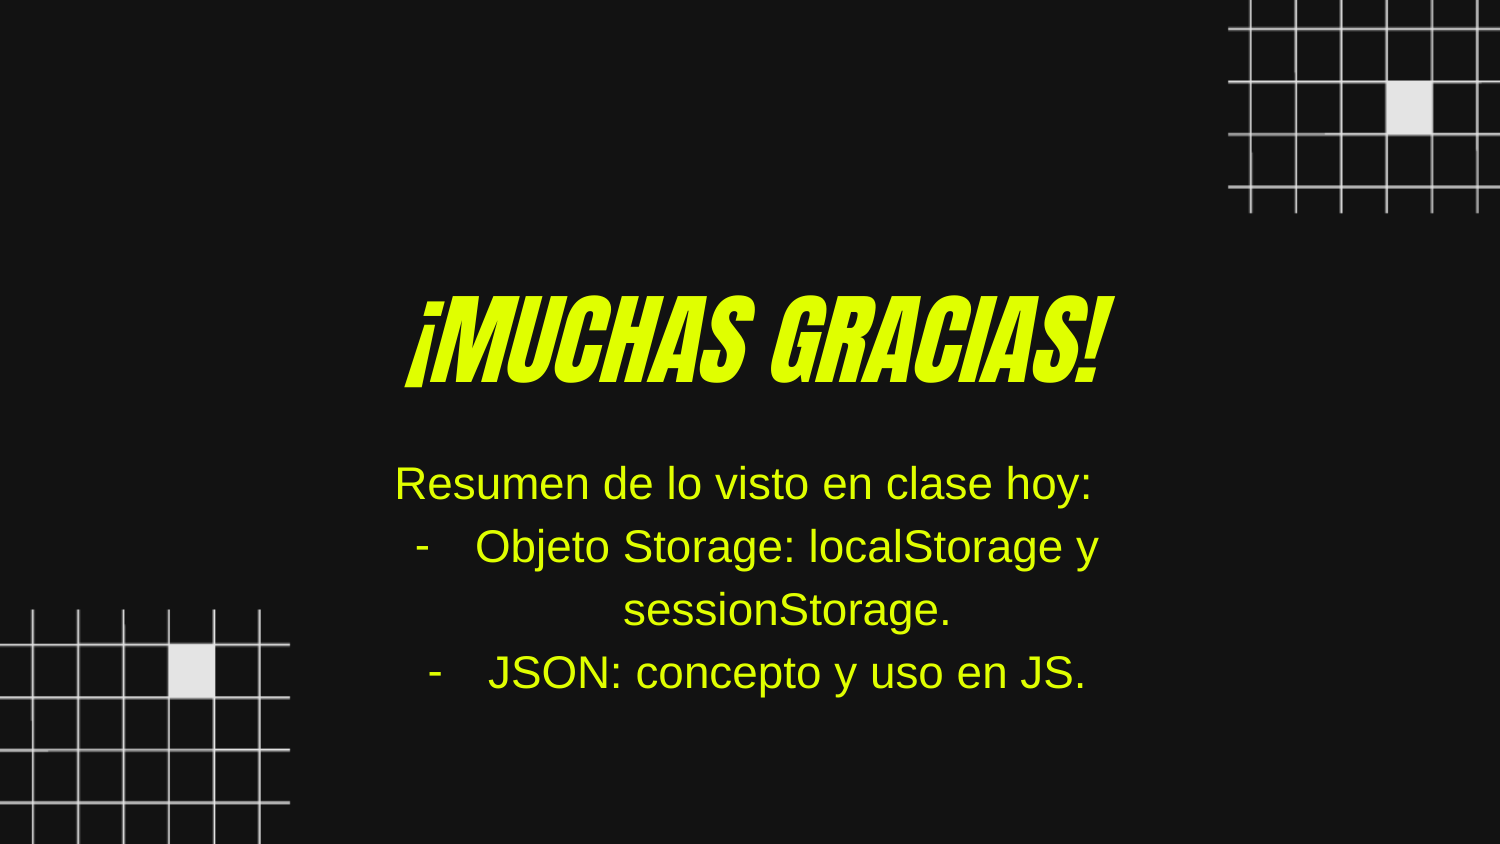

¡MUCHAS GRACIAS!
Resumen de lo visto en clase hoy:
Objeto Storage: localStorage y sessionStorage.
JSON: concepto y uso en JS.